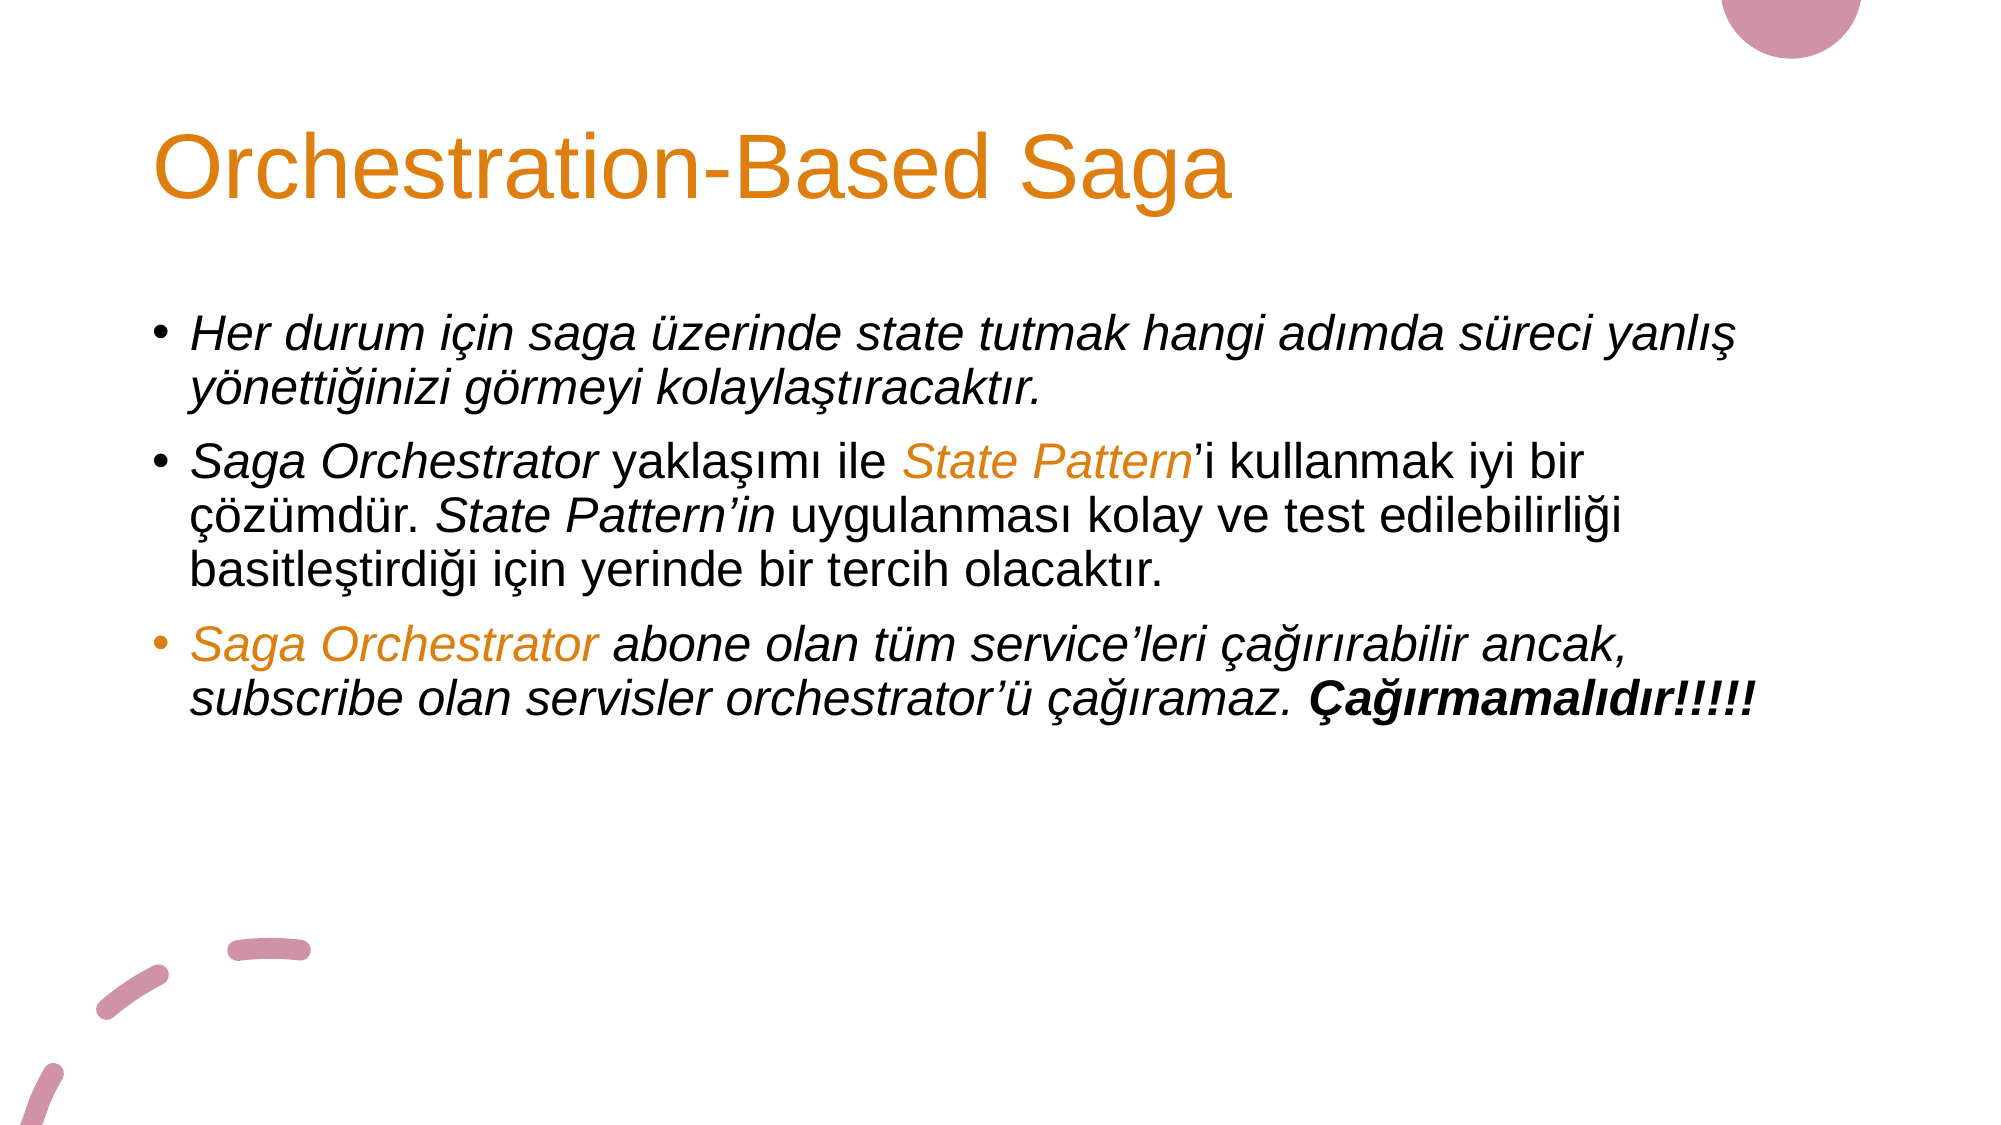

# Orchestration-Based Saga
Her durum için saga üzerinde state tutmak hangi adımda süreci yanlış yönettiğinizi görmeyi kolaylaştıracaktır.
Saga Orchestrator yaklaşımı ile State Pattern’i kullanmak iyi bir çözümdür. State Pattern’in uygulanması kolay ve test edilebilirliği basitleştirdiği için yerinde bir tercih olacaktır.
Saga Orchestrator abone olan tüm service’leri çağırırabilir ancak, subscribe olan servisler orchestrator’ü çağıramaz. Çağırmamalıdır!!!!!